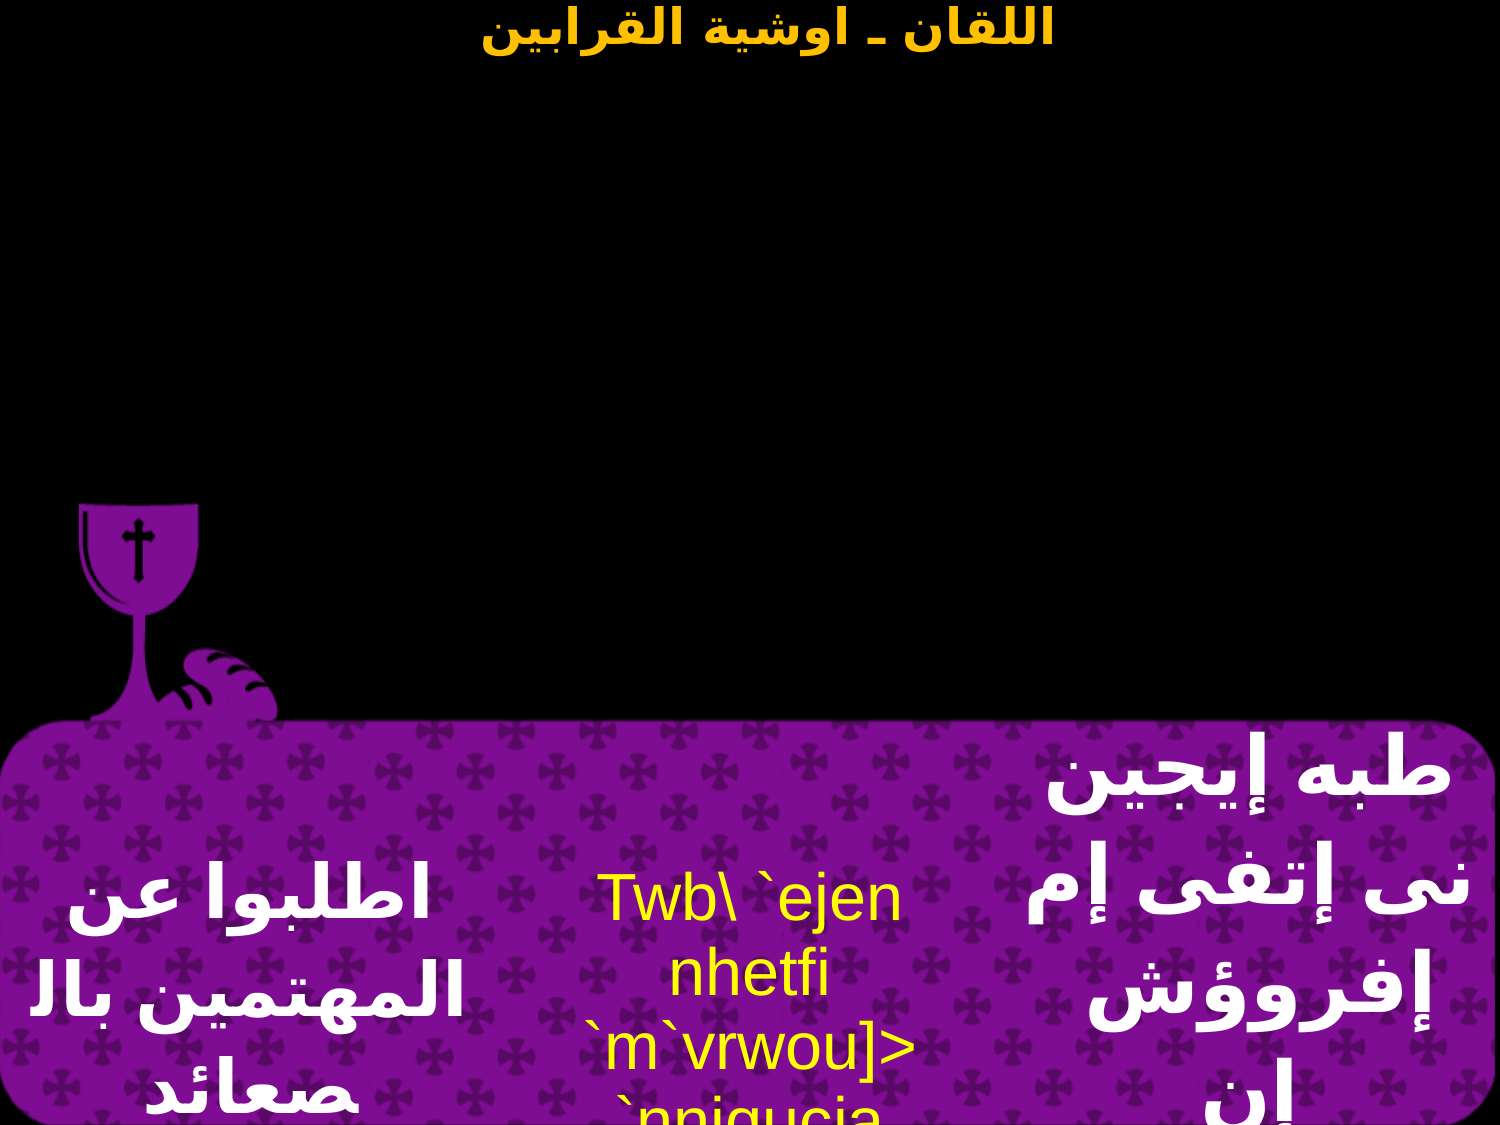

| اطلبوا عن المهتمين بالصعائد والقرابين | Twb\ `ejen nhetfi `m`vrwou]> `nniqucia ni`procvora | طبه إيجين نى إتفى إم إفروؤش  إن نىثيسيانى إبروسفورا |
| --- | --- | --- |